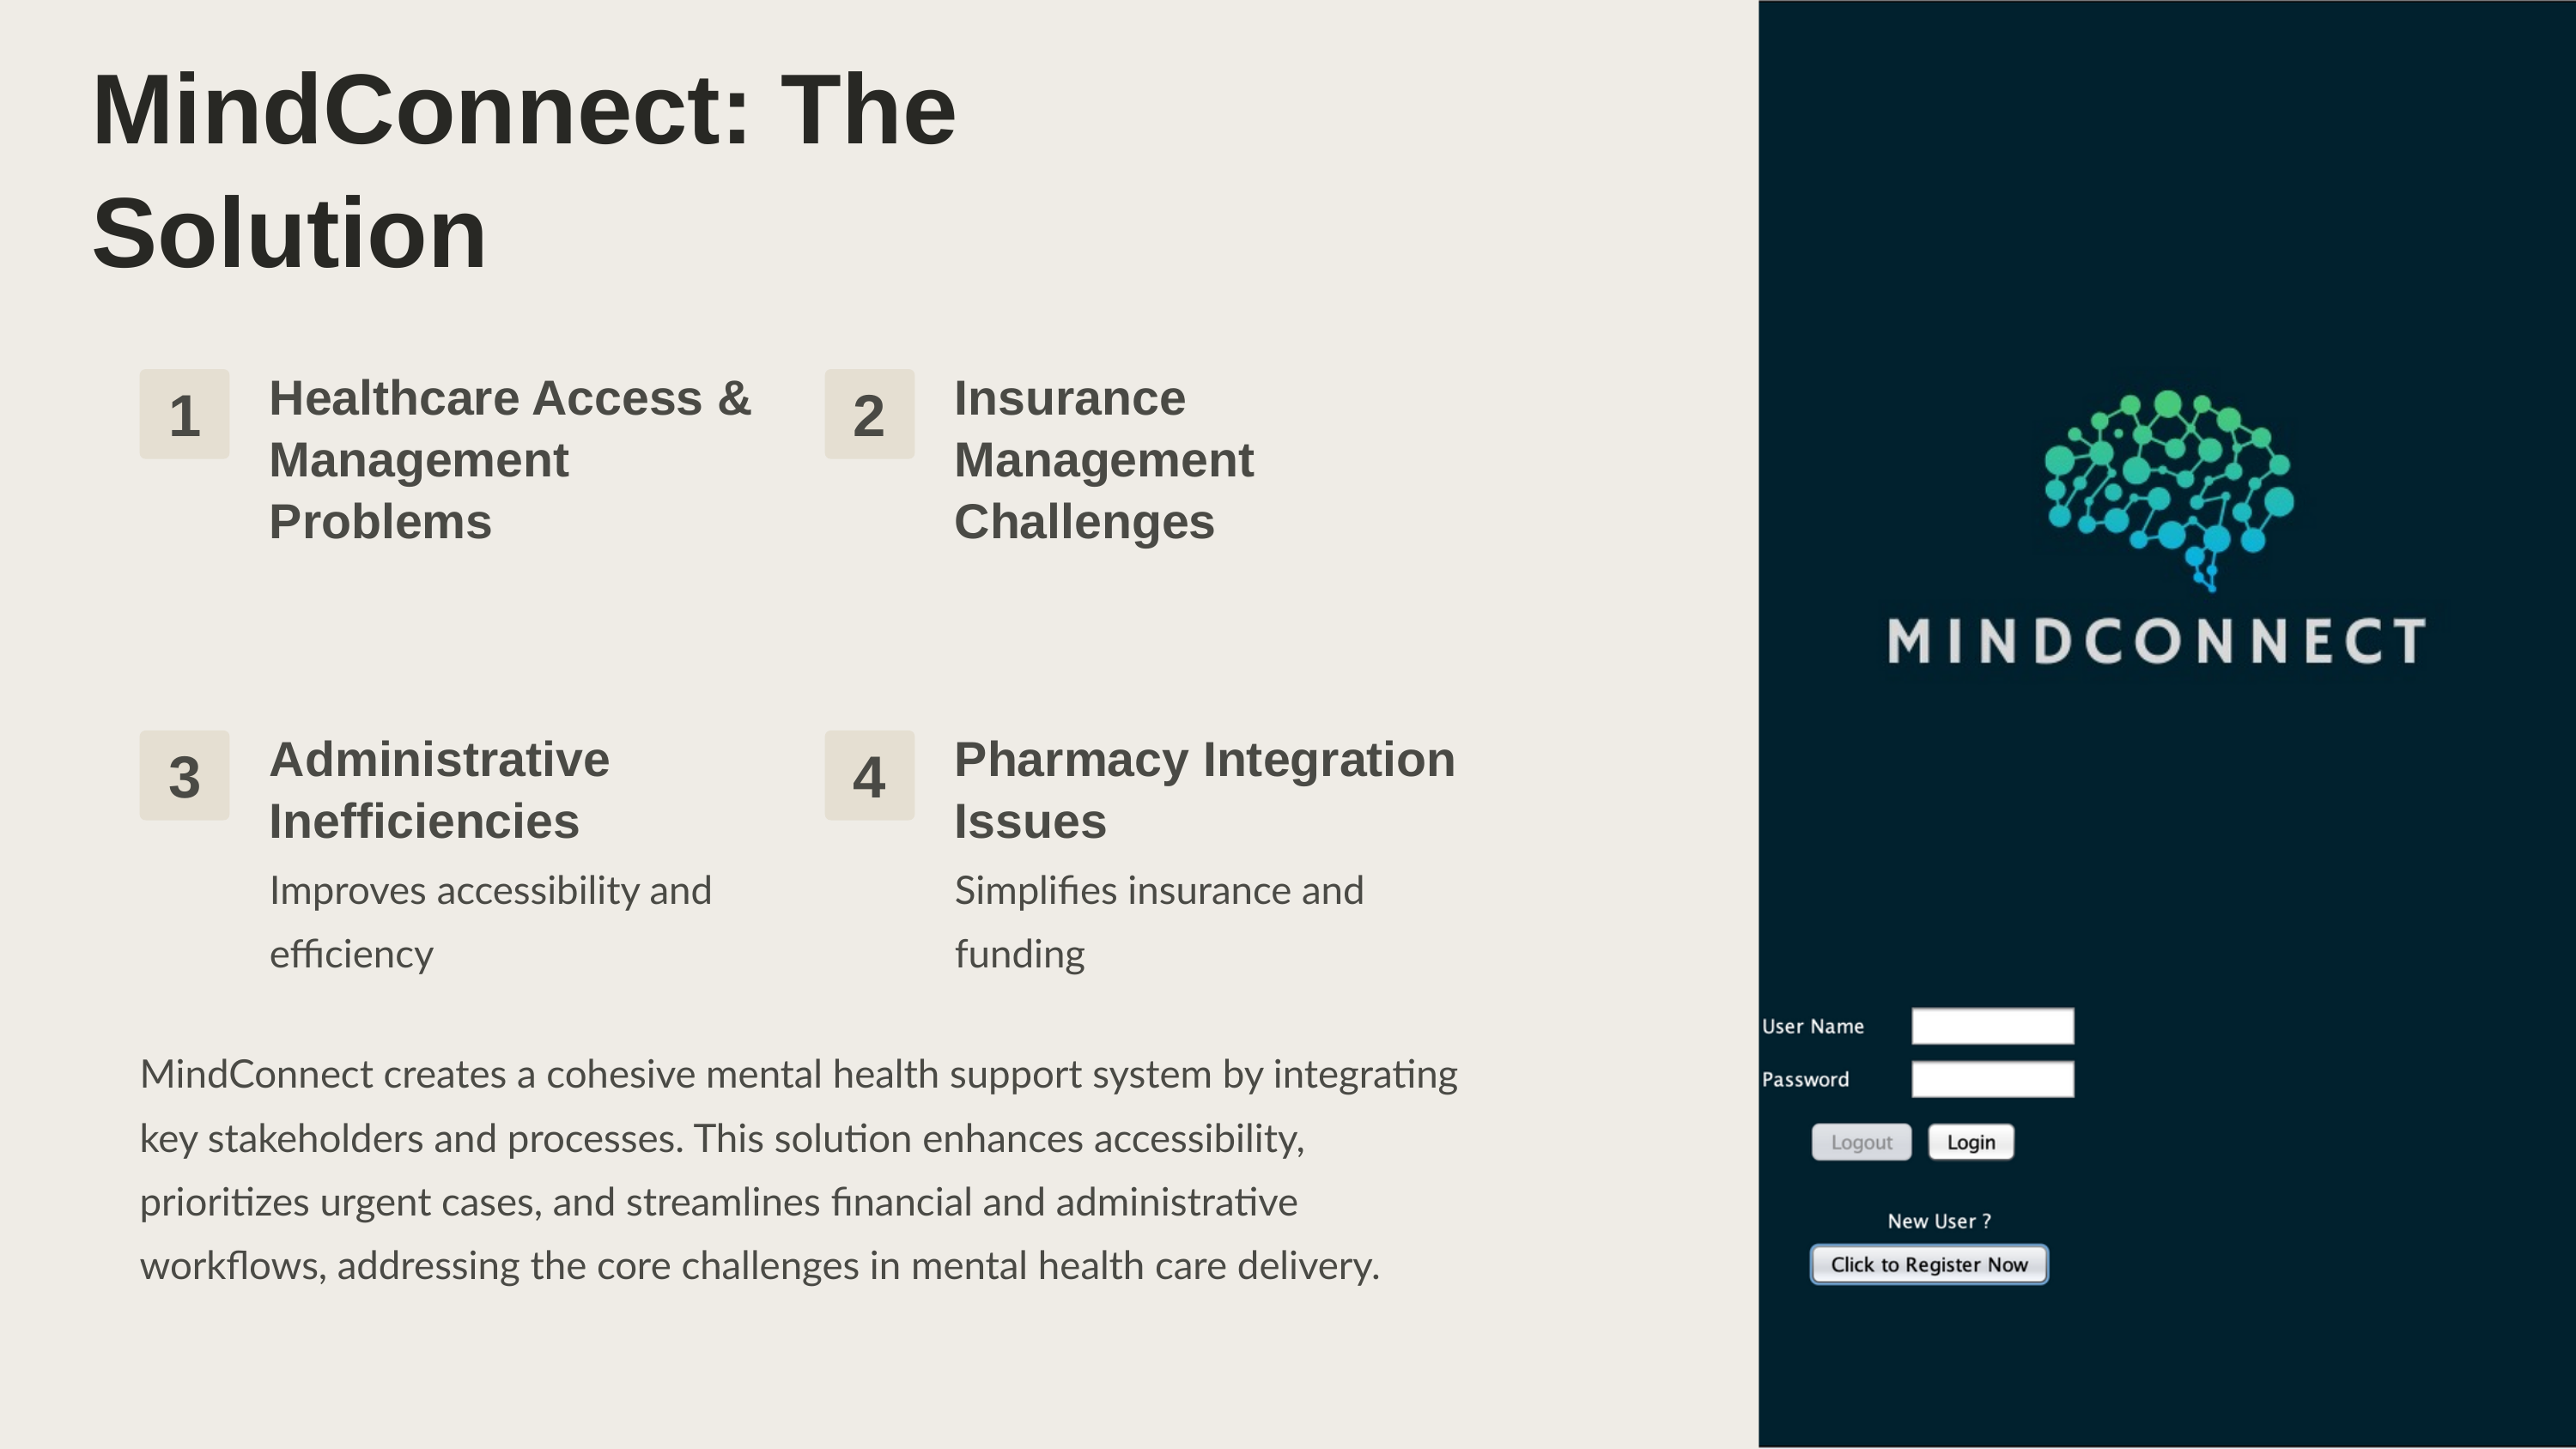

MindConnect: The Solution
Healthcare Access & Management Problems

Insurance Management Challenges

1
2
Pharmacy Integration Issues
Administrative Inefficiencies

3
4
Improves accessibility and efficiency
Simplifies insurance and funding
MindConnect creates a cohesive mental health support system by integrating key stakeholders and processes. This solution enhances accessibility, prioritizes urgent cases, and streamlines financial and administrative workflows, addressing the core challenges in mental health care delivery.